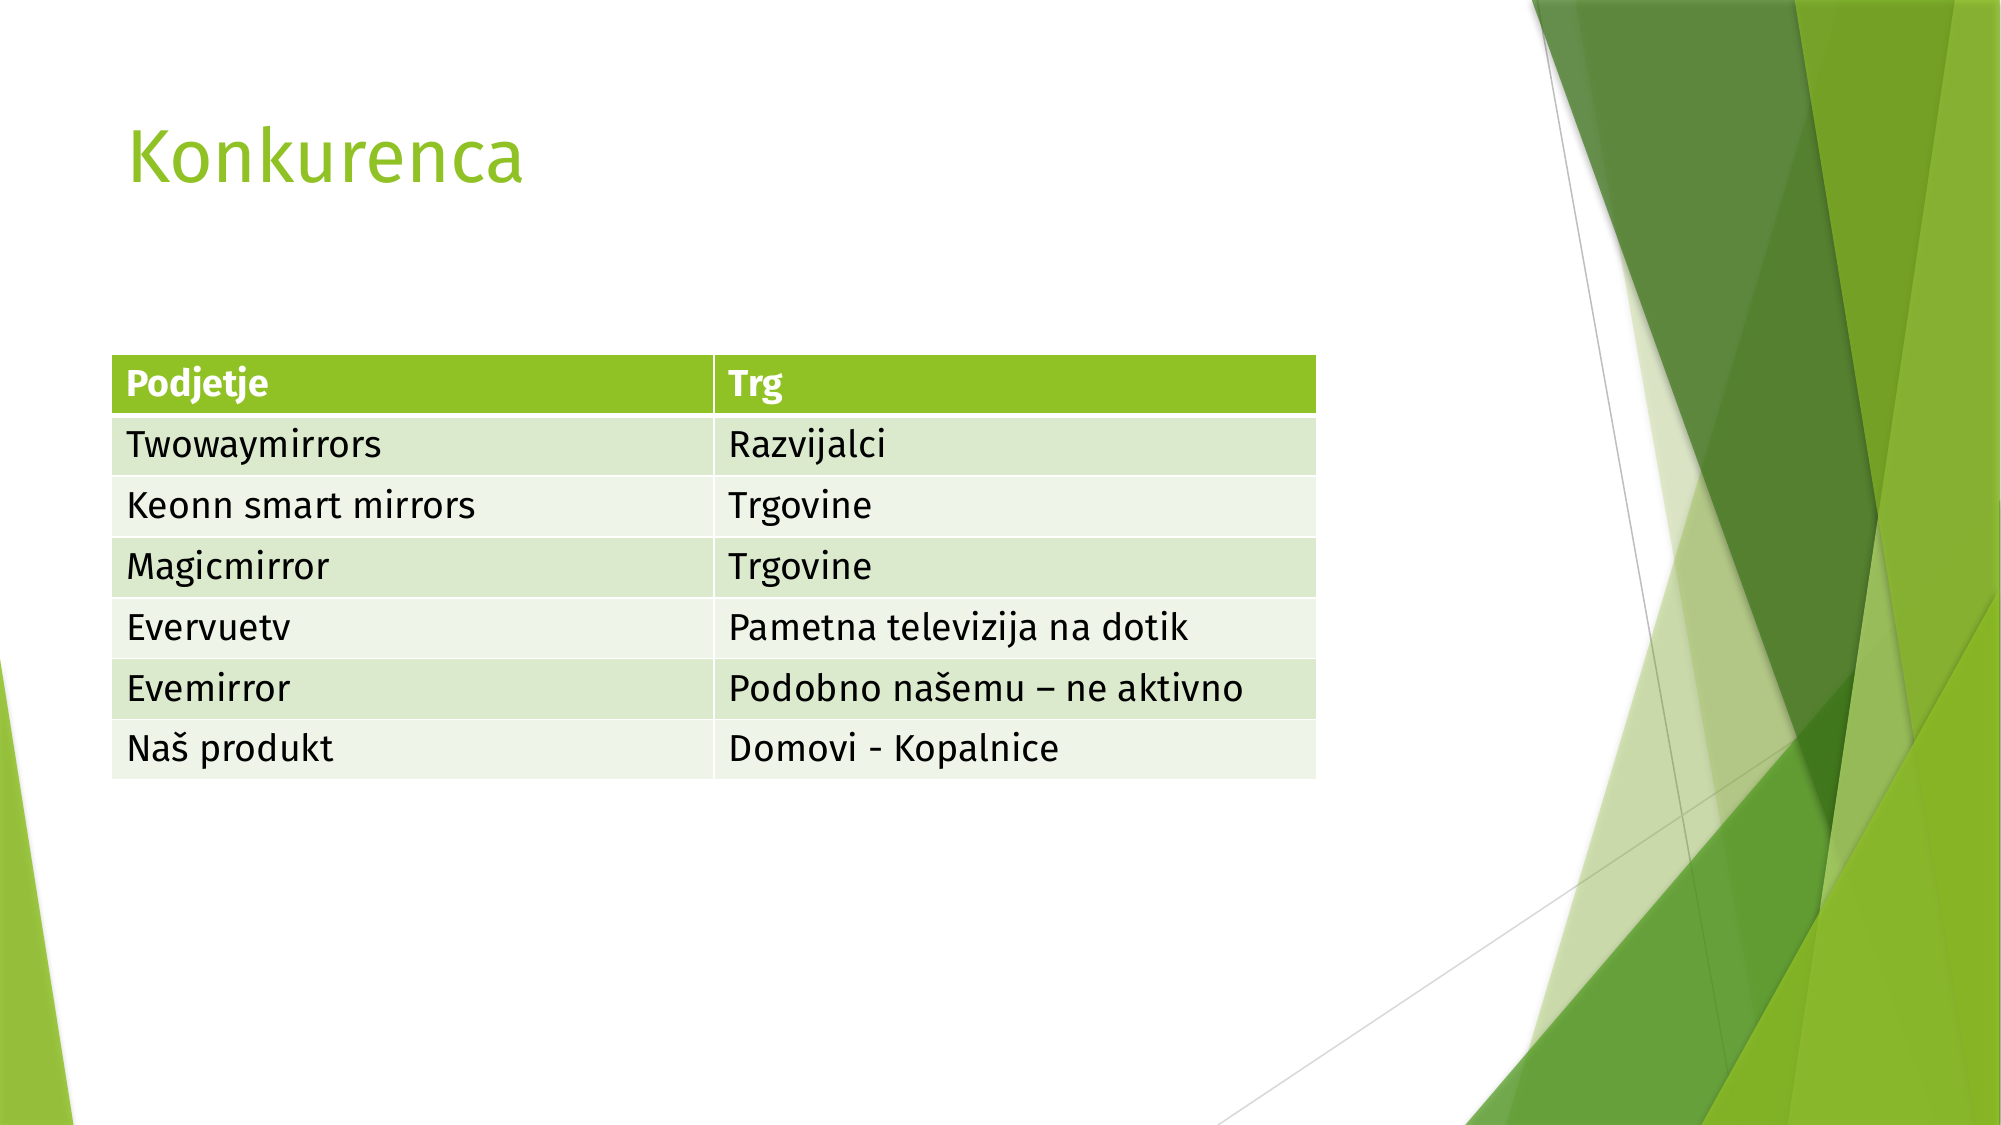

# Konkurenca
| Podjetje | Trg |
| --- | --- |
| Twowaymirrors | Razvijalci |
| Keonn smart mirrors | Trgovine |
| Magicmirror | Trgovine |
| Evervuetv | Pametna televizija na dotik |
| Evemirror | Podobno našemu – ne aktivno |
| Naš produkt | Domovi - Kopalnice |